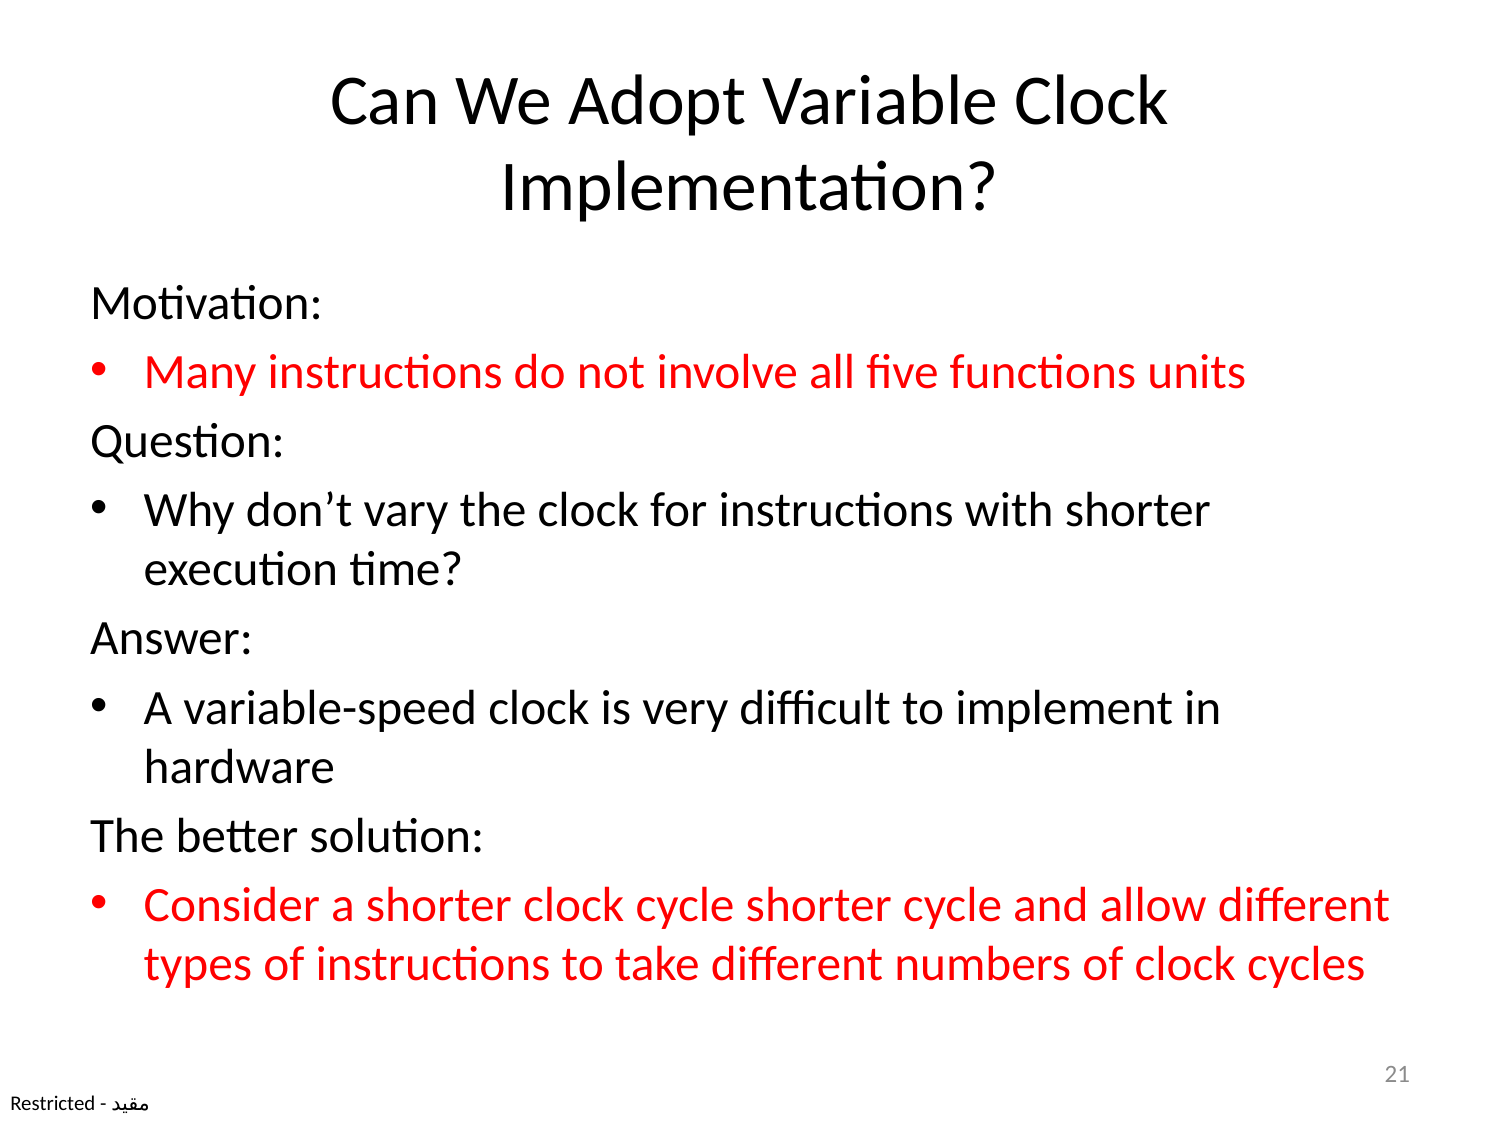

# Can We Adopt Variable Clock Implementation?
Motivation:
Many instructions do not involve all five functions units
Question:
Why don’t vary the clock for instructions with shorter execution time?
Answer:
A variable-speed clock is very difficult to implement in hardware
The better solution:
Consider a shorter clock cycle shorter cycle and allow different types of instructions to take different numbers of clock cycles
21